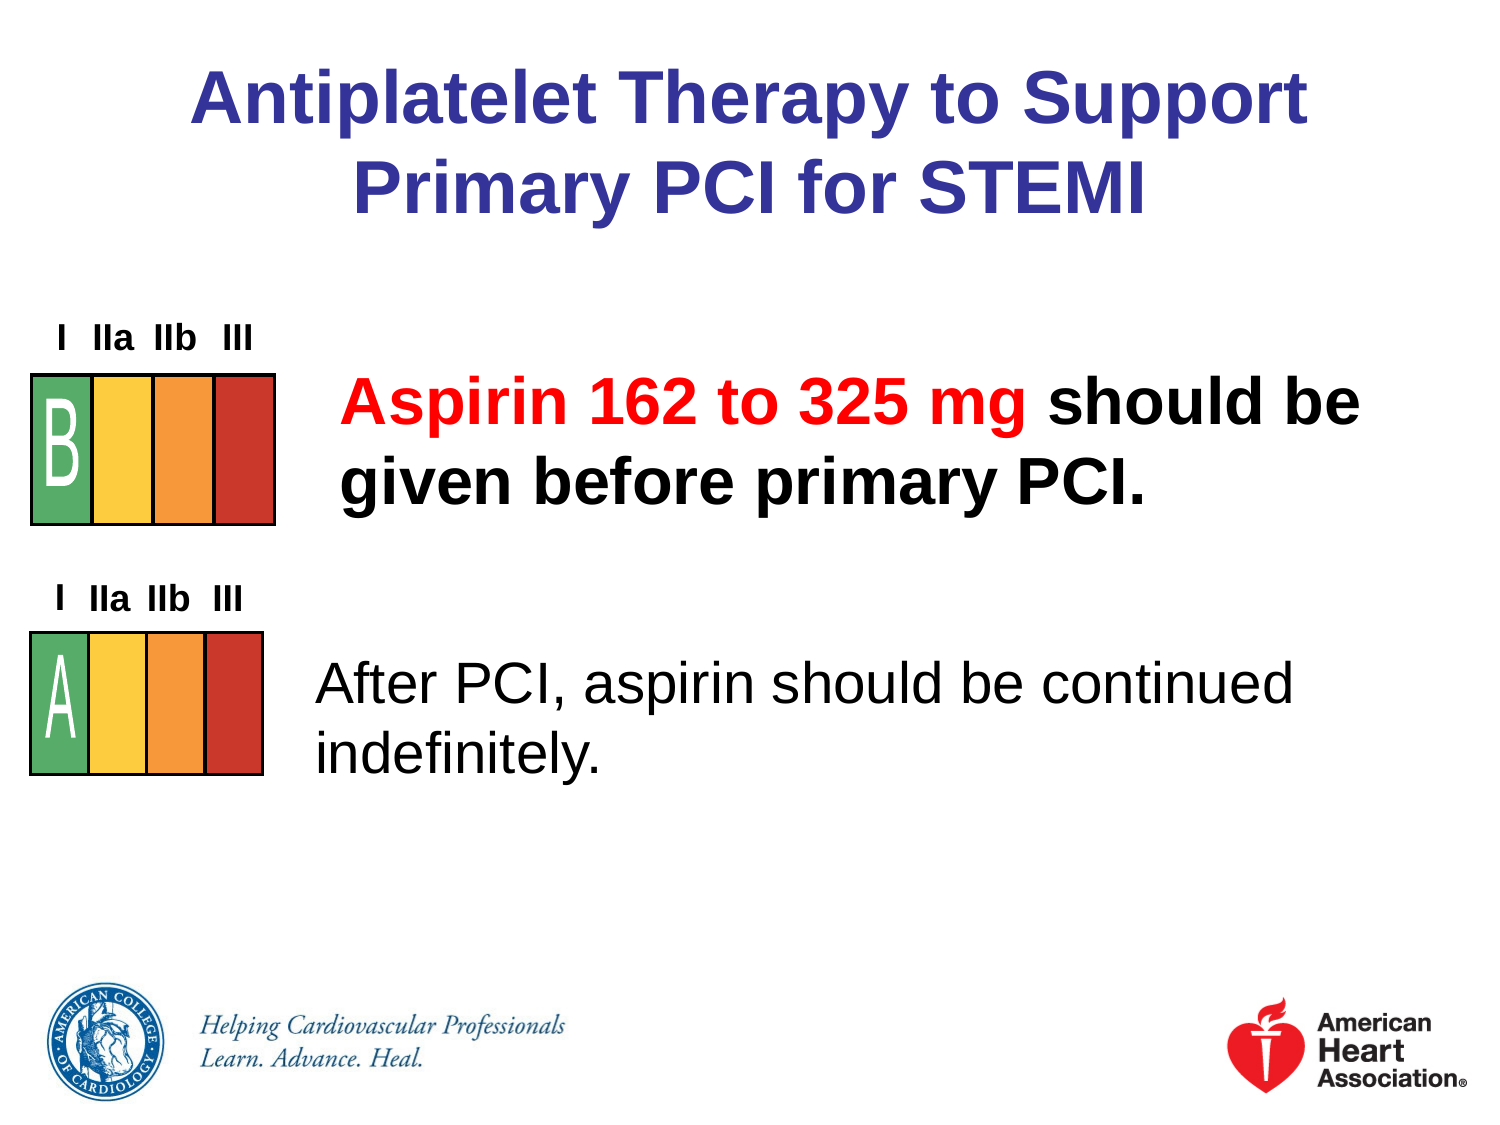

# Antiplatelet Therapy to Support Primary PCI for STEMI
I
IIa
IIb
III

B
Aspirin 162 to 325 mg should be given before primary PCI.
I
IIa
IIb
III

A
After PCI, aspirin should be continued indefinitely.